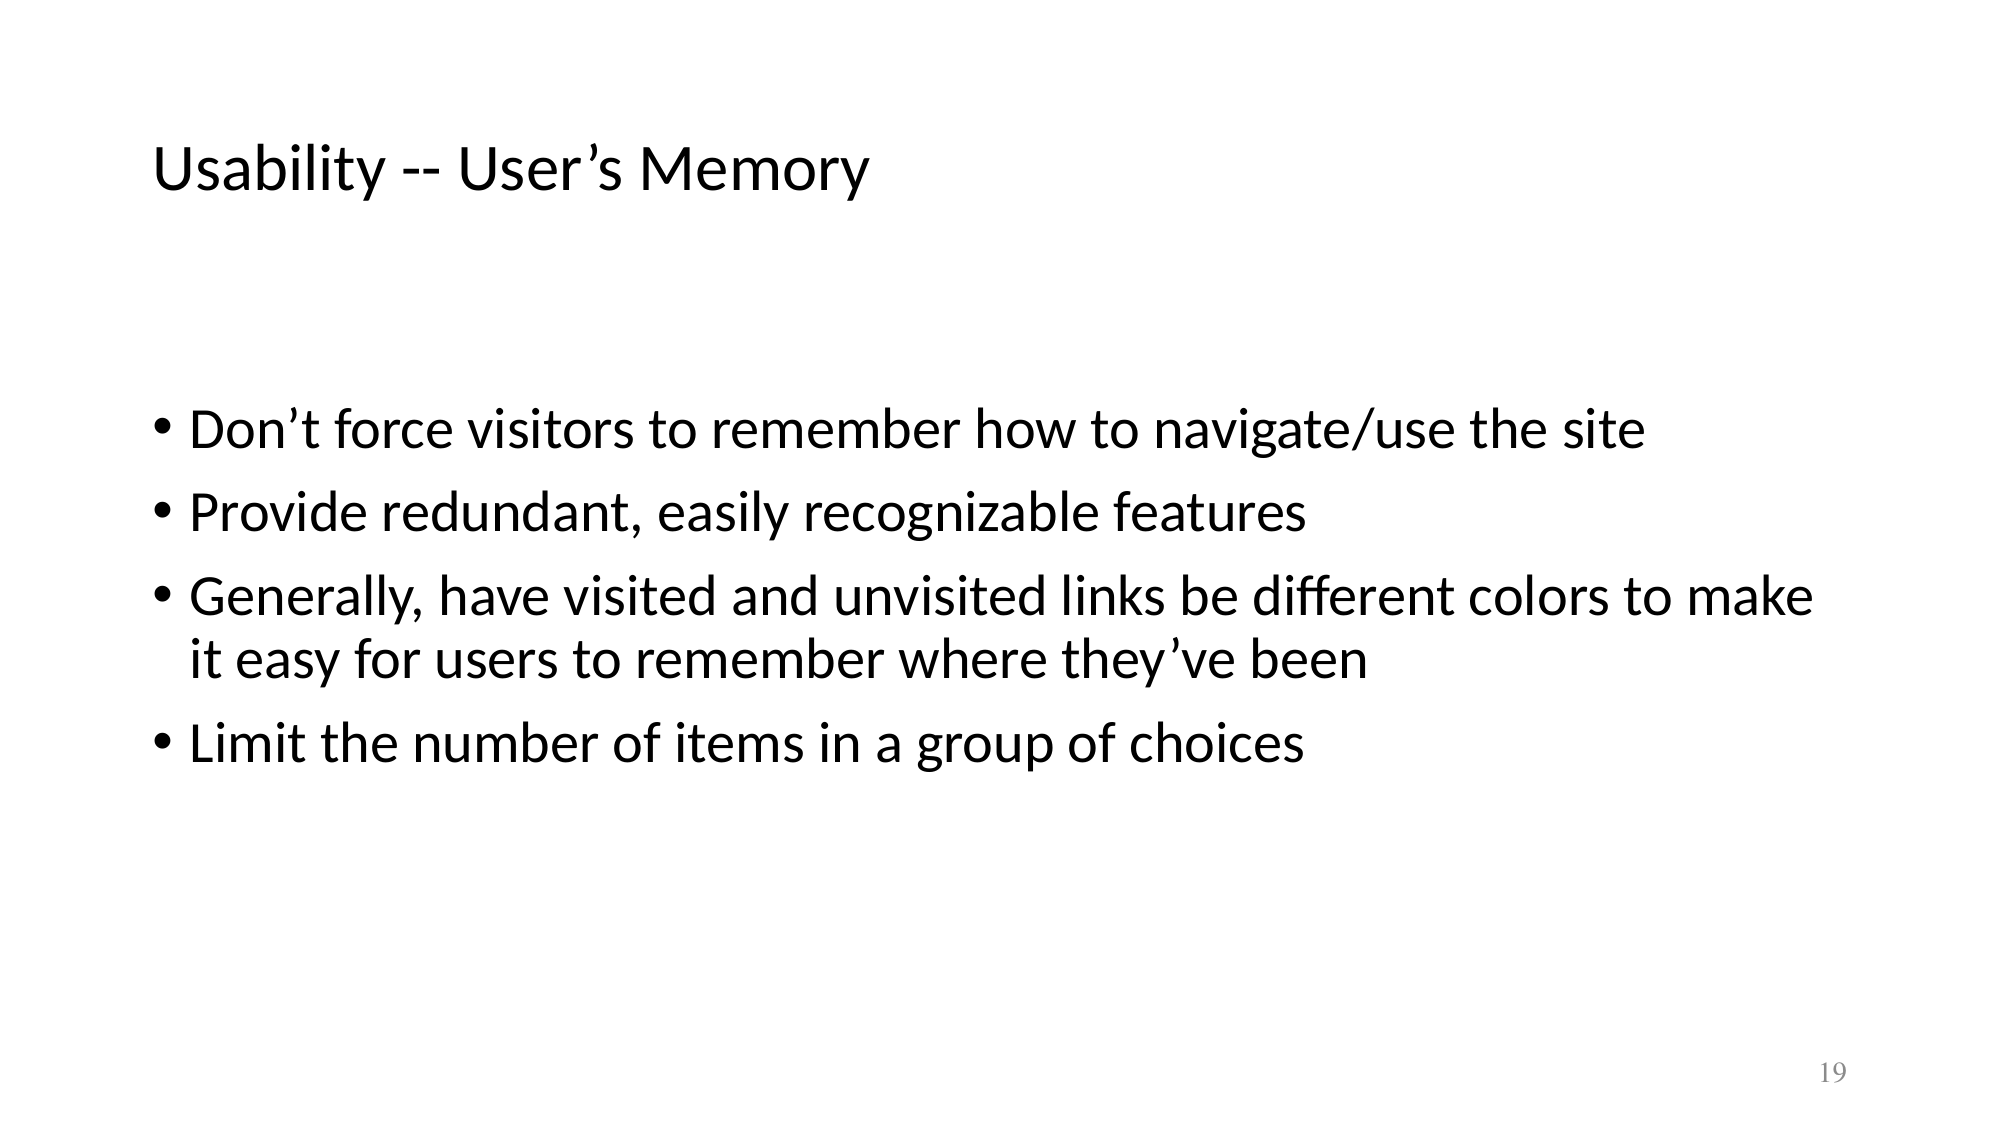

# Usability -- User’s Memory

Don’t force visitors to remember how to navigate/use the site
Provide redundant, easily recognizable features
Generally, have visited and unvisited links be different colors to make it easy for users to remember where they’ve been
Limit the number of items in a group of choices

19